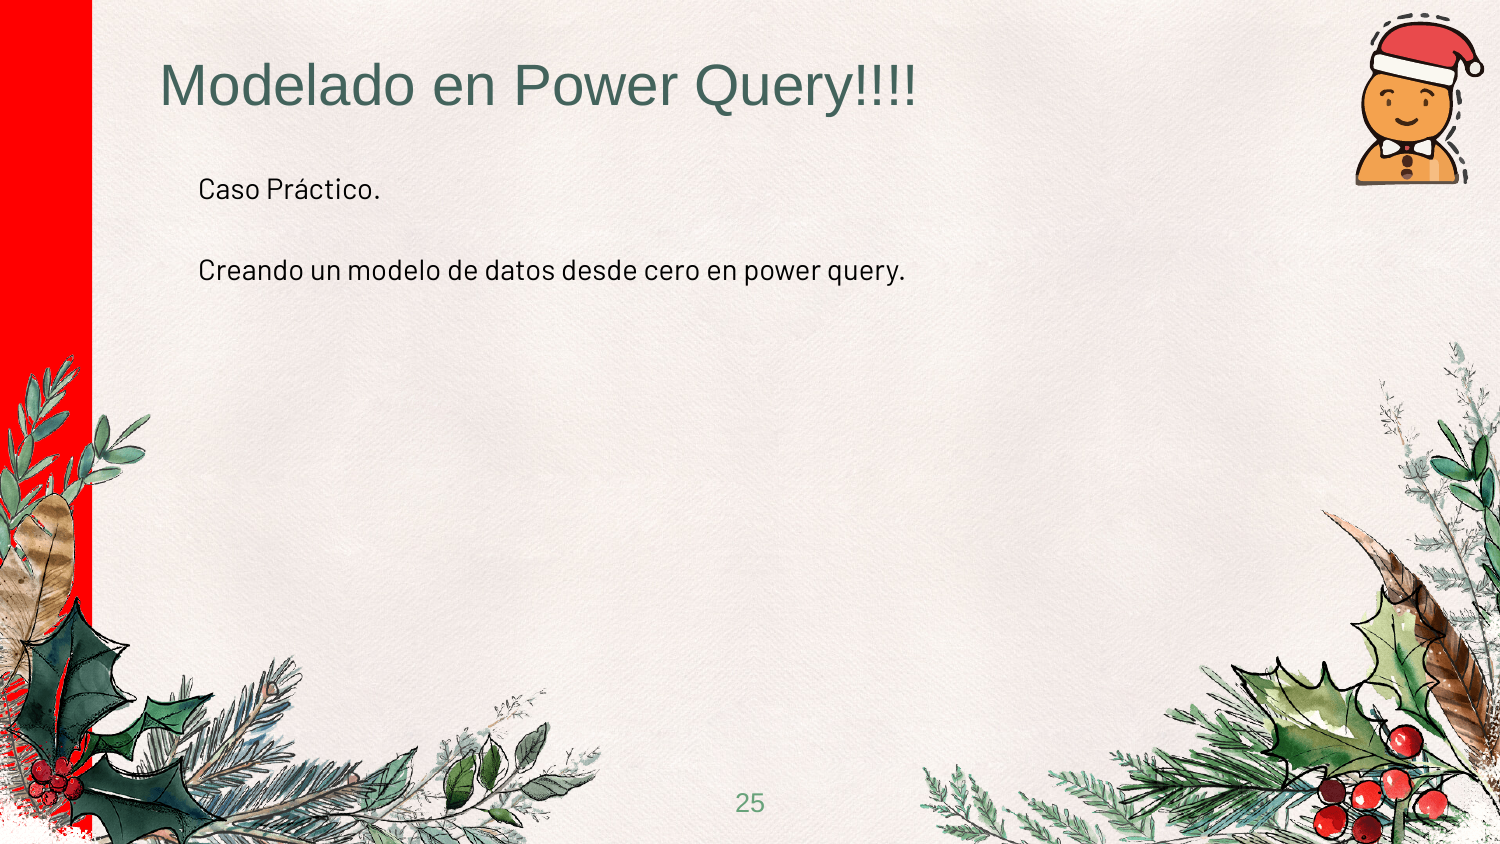

Modelado en Power Query!!!!
Caso Práctico.

Creando un modelo de datos desde cero en power query.
25